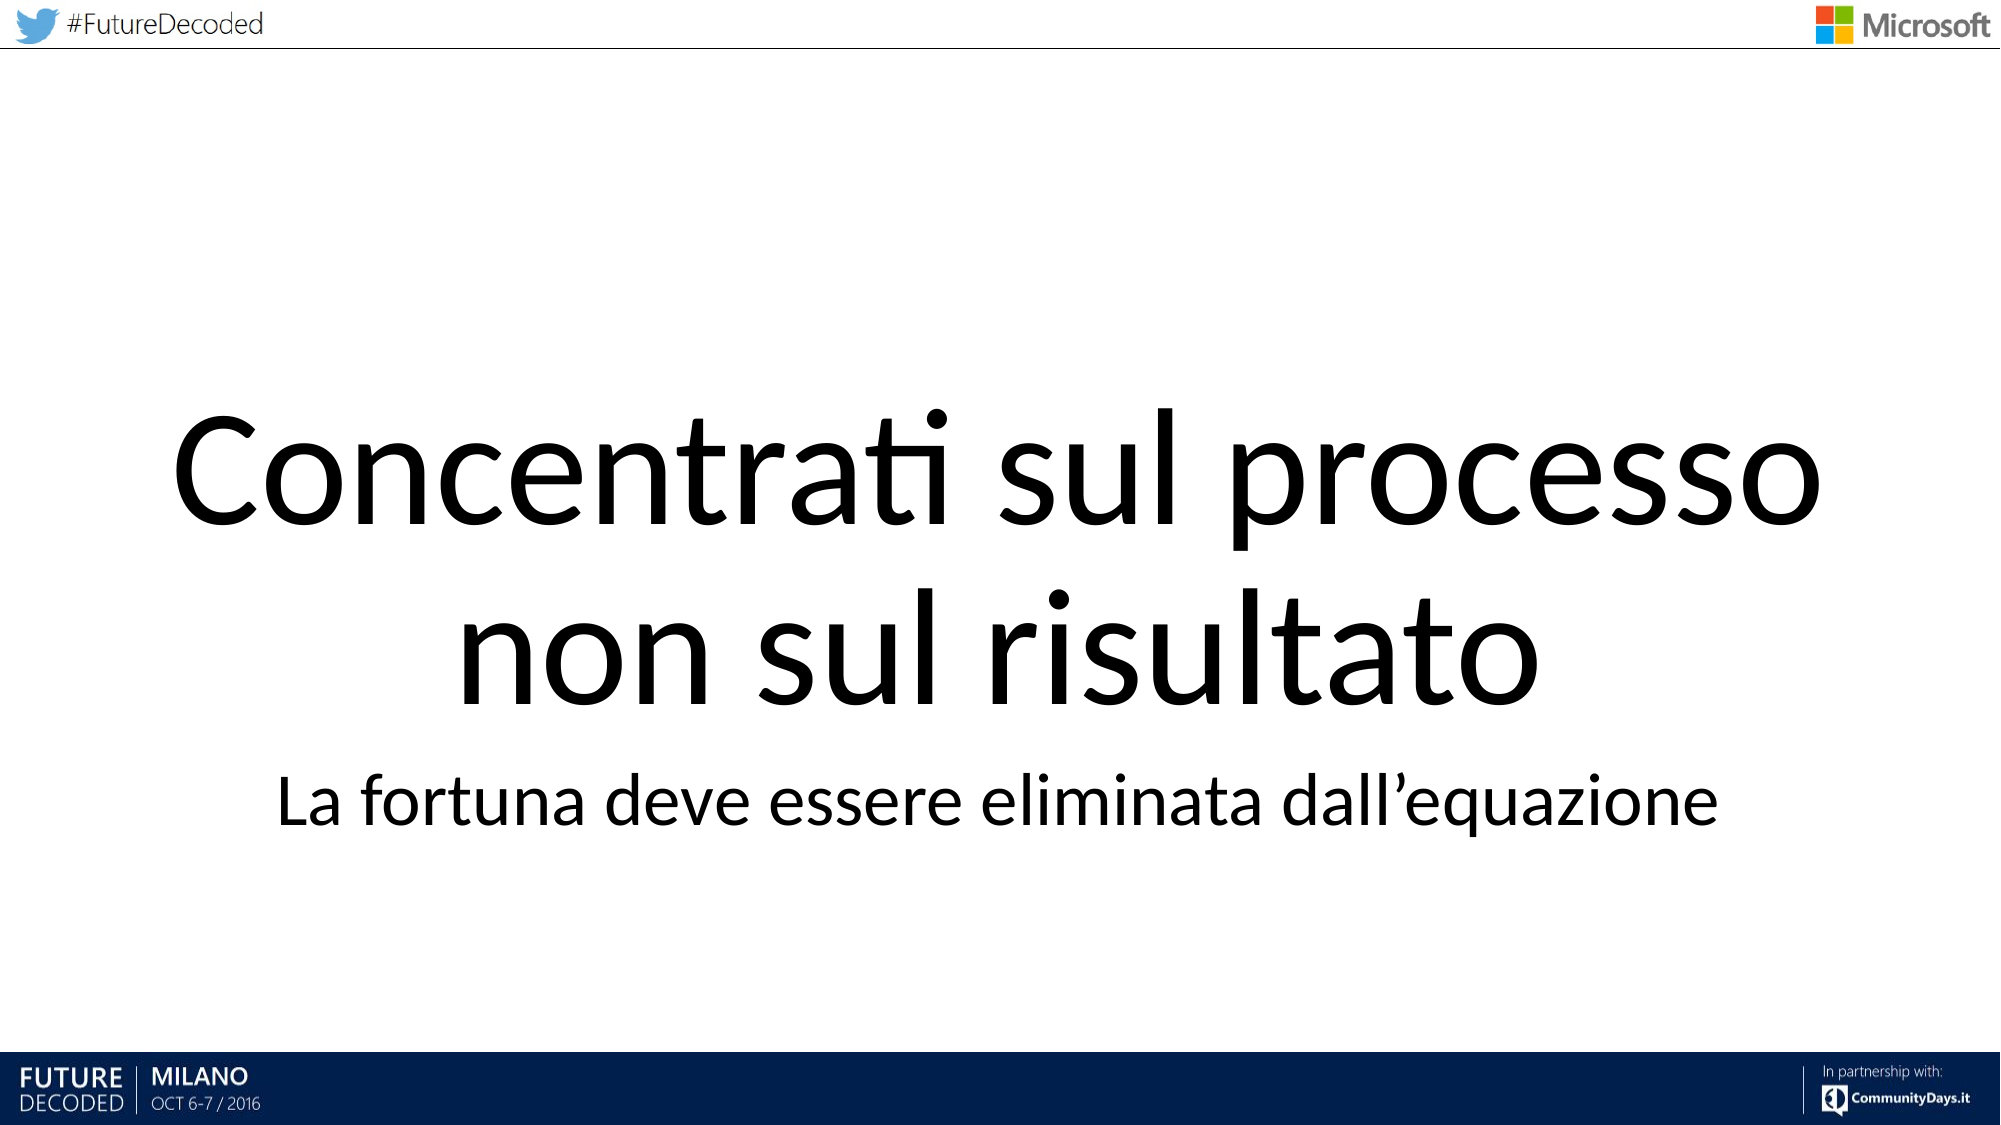

# Concentrati sul processo non sul risultato
La fortuna deve essere eliminata dall’equazione